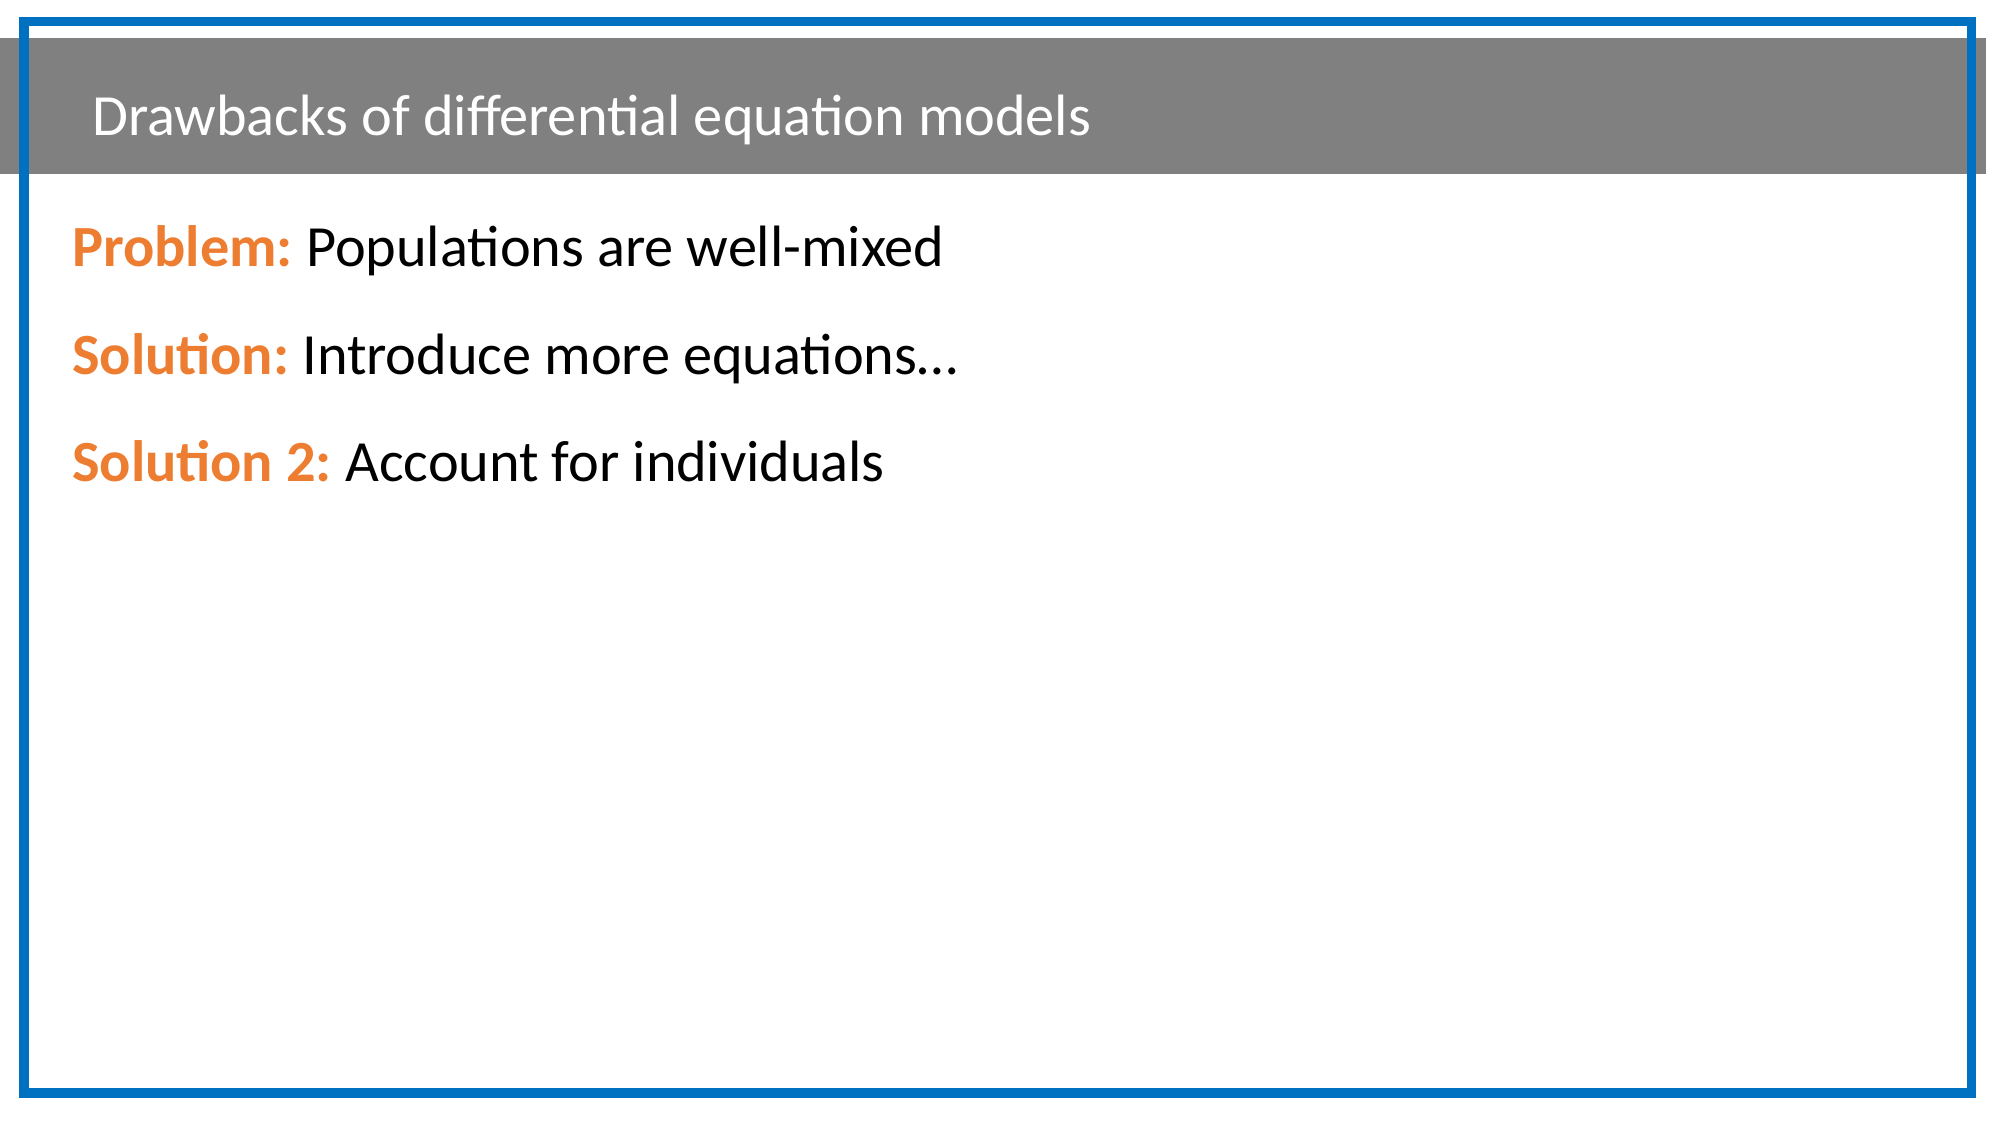

Drawbacks of differential equation models
Problem: Populations are well-mixed
Solution: Introduce more equations…
Solution 2: Account for individuals